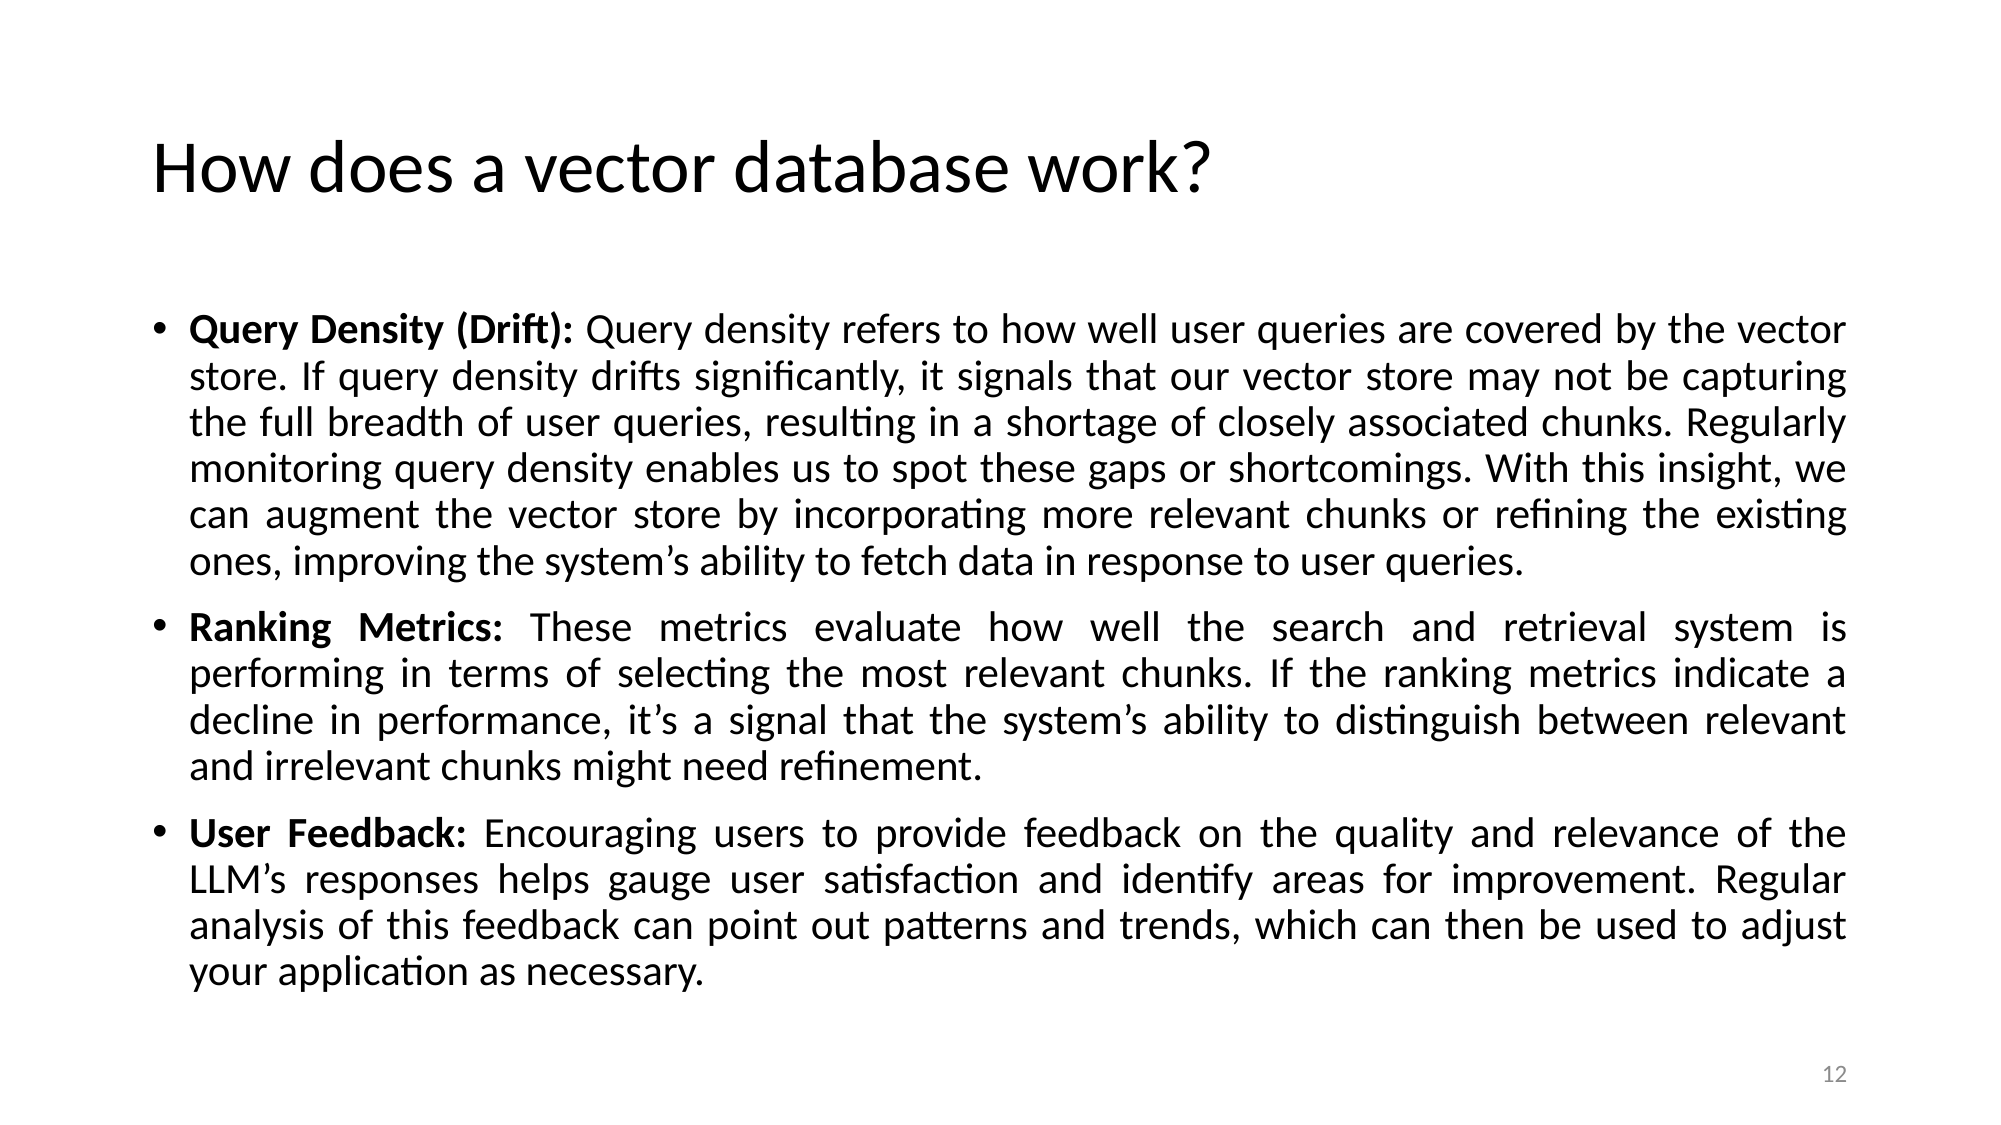

# How does a vector database work?
Query Density (Drift): Query density refers to how well user queries are covered by the vector store. If query density drifts significantly, it signals that our vector store may not be capturing the full breadth of user queries, resulting in a shortage of closely associated chunks. Regularly monitoring query density enables us to spot these gaps or shortcomings. With this insight, we can augment the vector store by incorporating more relevant chunks or refining the existing ones, improving the system’s ability to fetch data in response to user queries.
Ranking Metrics: These metrics evaluate how well the search and retrieval system is performing in terms of selecting the most relevant chunks. If the ranking metrics indicate a decline in performance, it’s a signal that the system’s ability to distinguish between relevant and irrelevant chunks might need refinement.
User Feedback: Encouraging users to provide feedback on the quality and relevance of the LLM’s responses helps gauge user satisfaction and identify areas for improvement. Regular analysis of this feedback can point out patterns and trends, which can then be used to adjust your application as necessary.

12